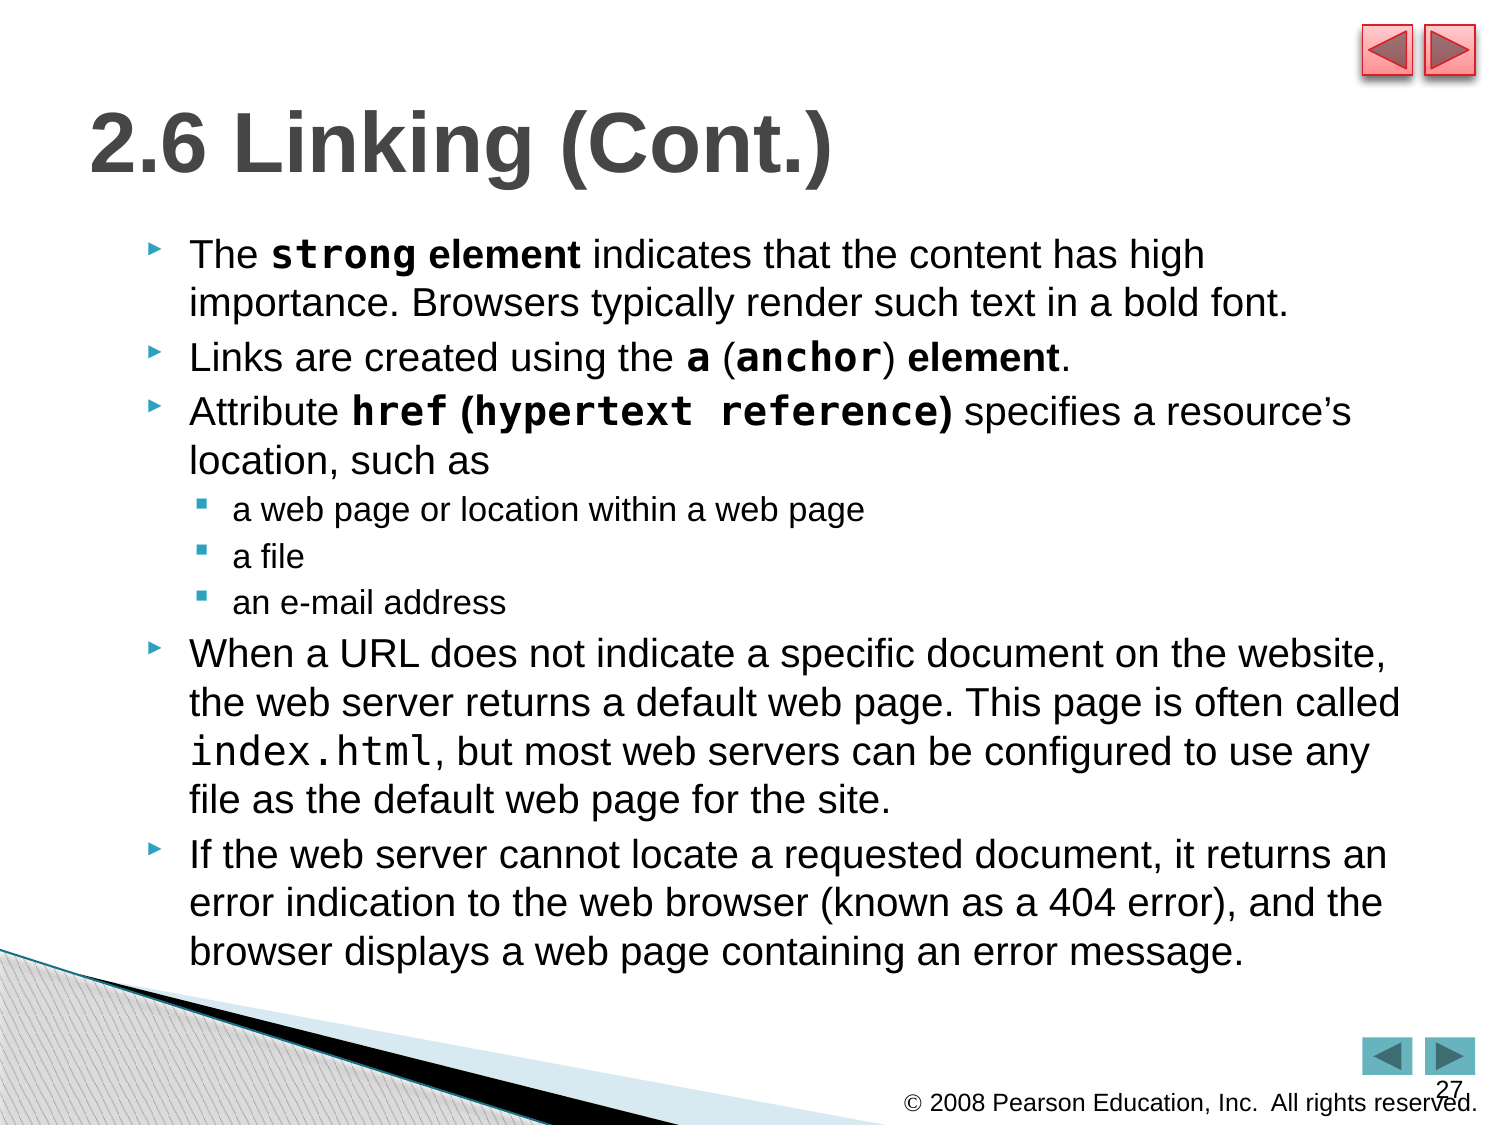

# 2.6 Linking (Cont.)
The strong element indicates that the content has high importance. Browsers typically render such text in a bold font.
Links are created using the a (anchor) element.
Attribute href (hypertext reference) specifies a resource’s location, such as
a web page or location within a web page
a file
an e-mail address
When a URL does not indicate a specific document on the website, the web server returns a default web page. This page is often called index.html, but most web servers can be configured to use any file as the default web page for the site.
If the web server cannot locate a requested document, it returns an error indication to the web browser (known as a 404 error), and the browser displays a web page containing an error message.
27